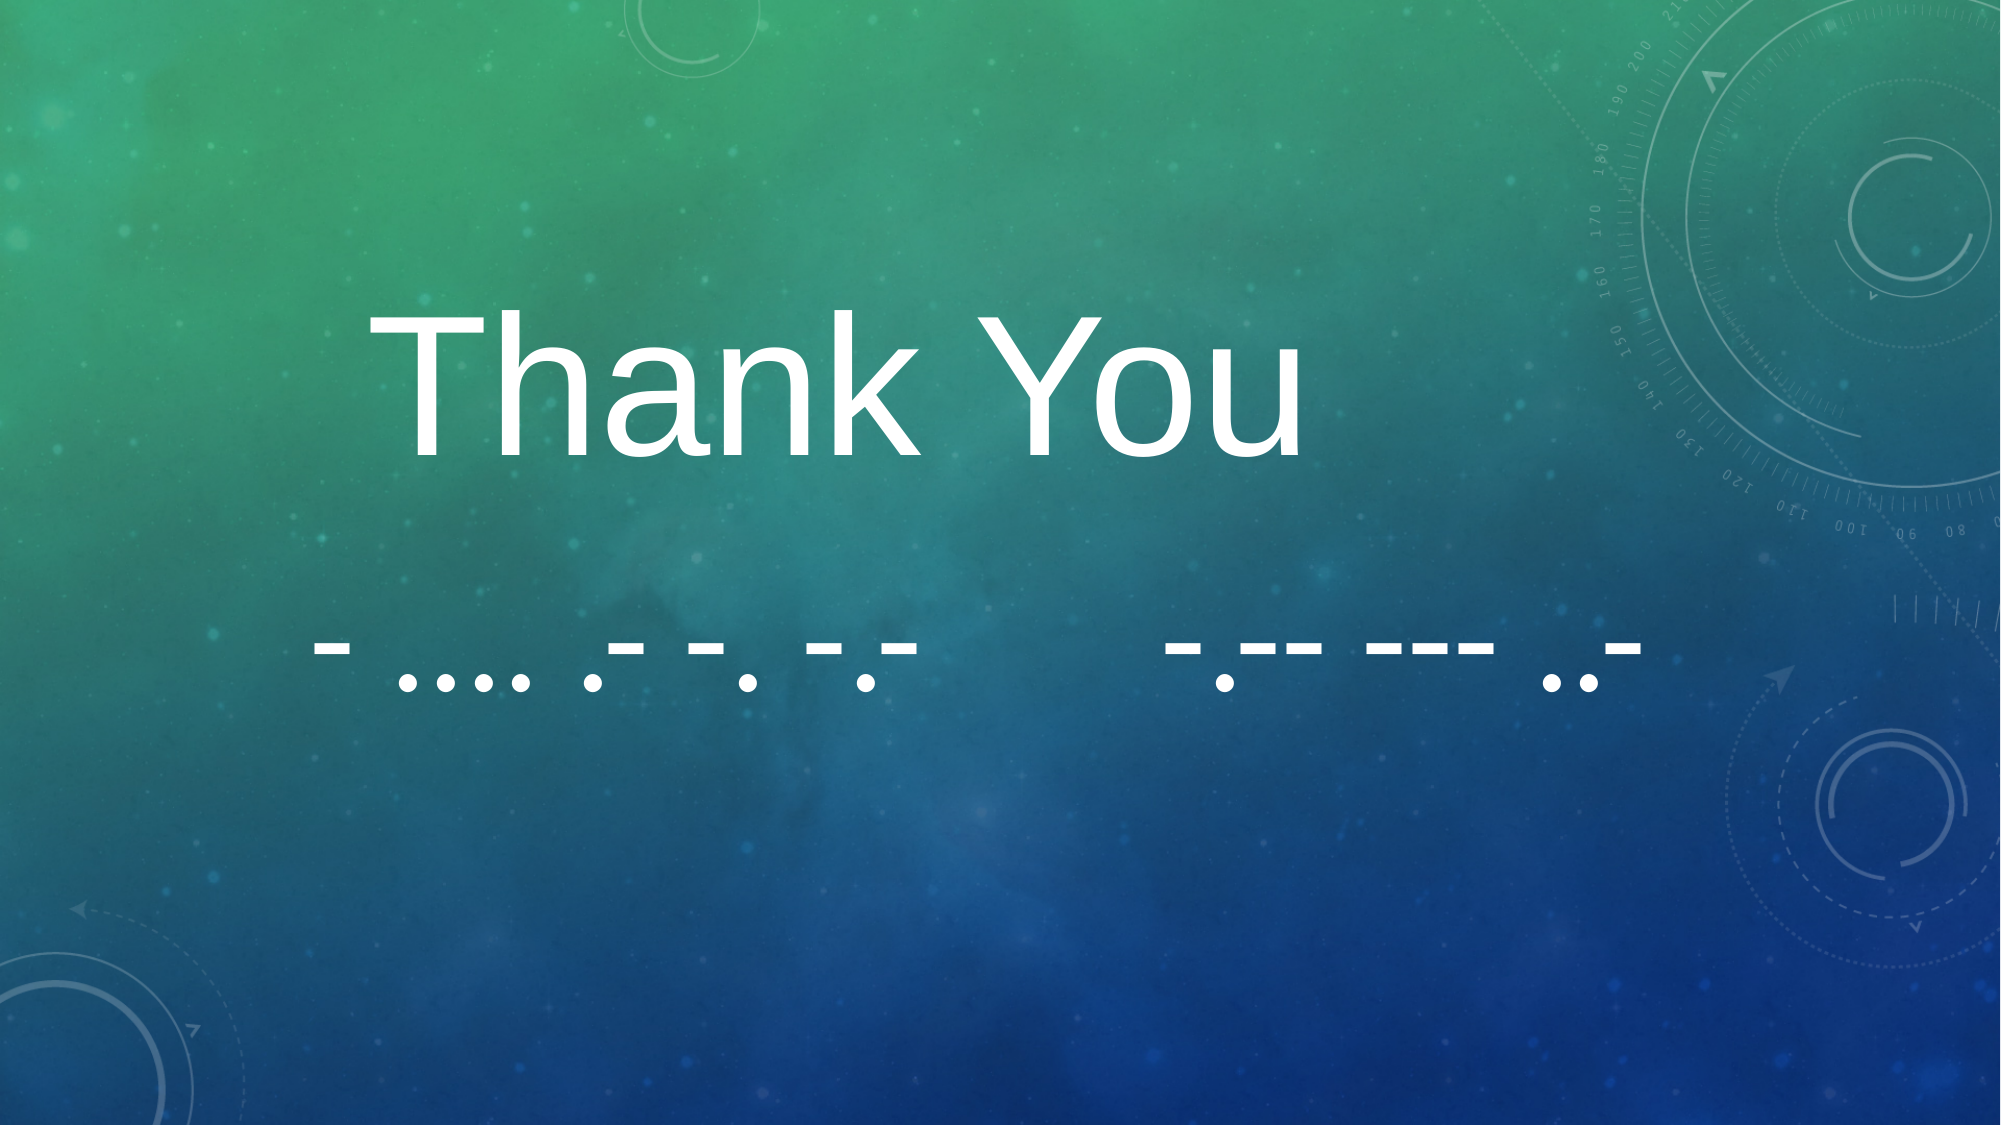

Thank You
- .... .- -. -.-       -.-- --- ..-